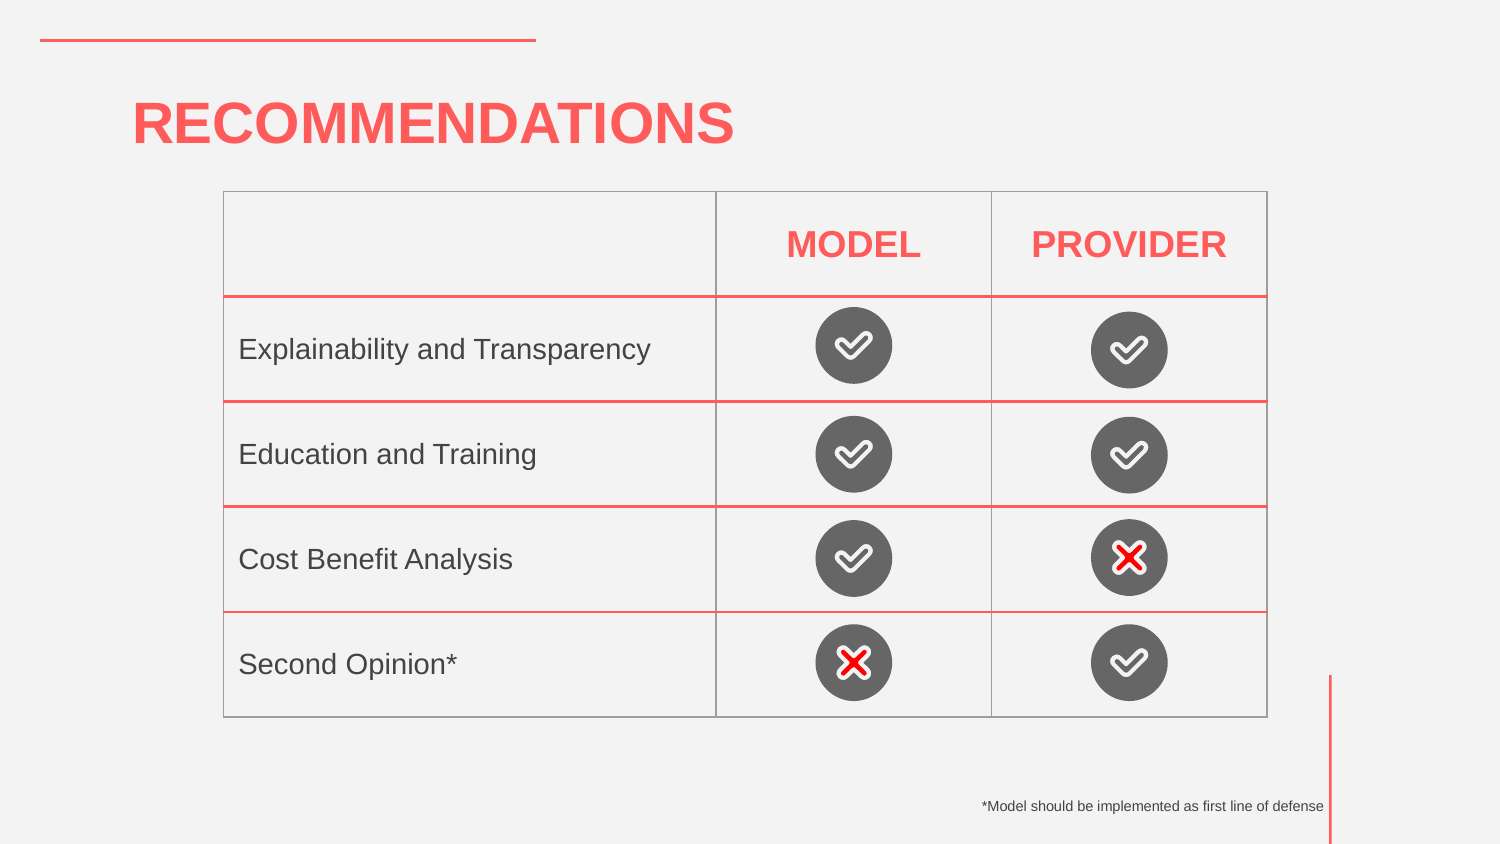

# RECOMMENDATIONS
|  | MODEL | PROVIDER |
| --- | --- | --- |
| Explainability and Transparency |  |  |
| Education and Training |  |  |
| Cost Benefit Analysis |  |  |
| Second Opinion\* |  |  |

*Model should be implemented as first line of defense